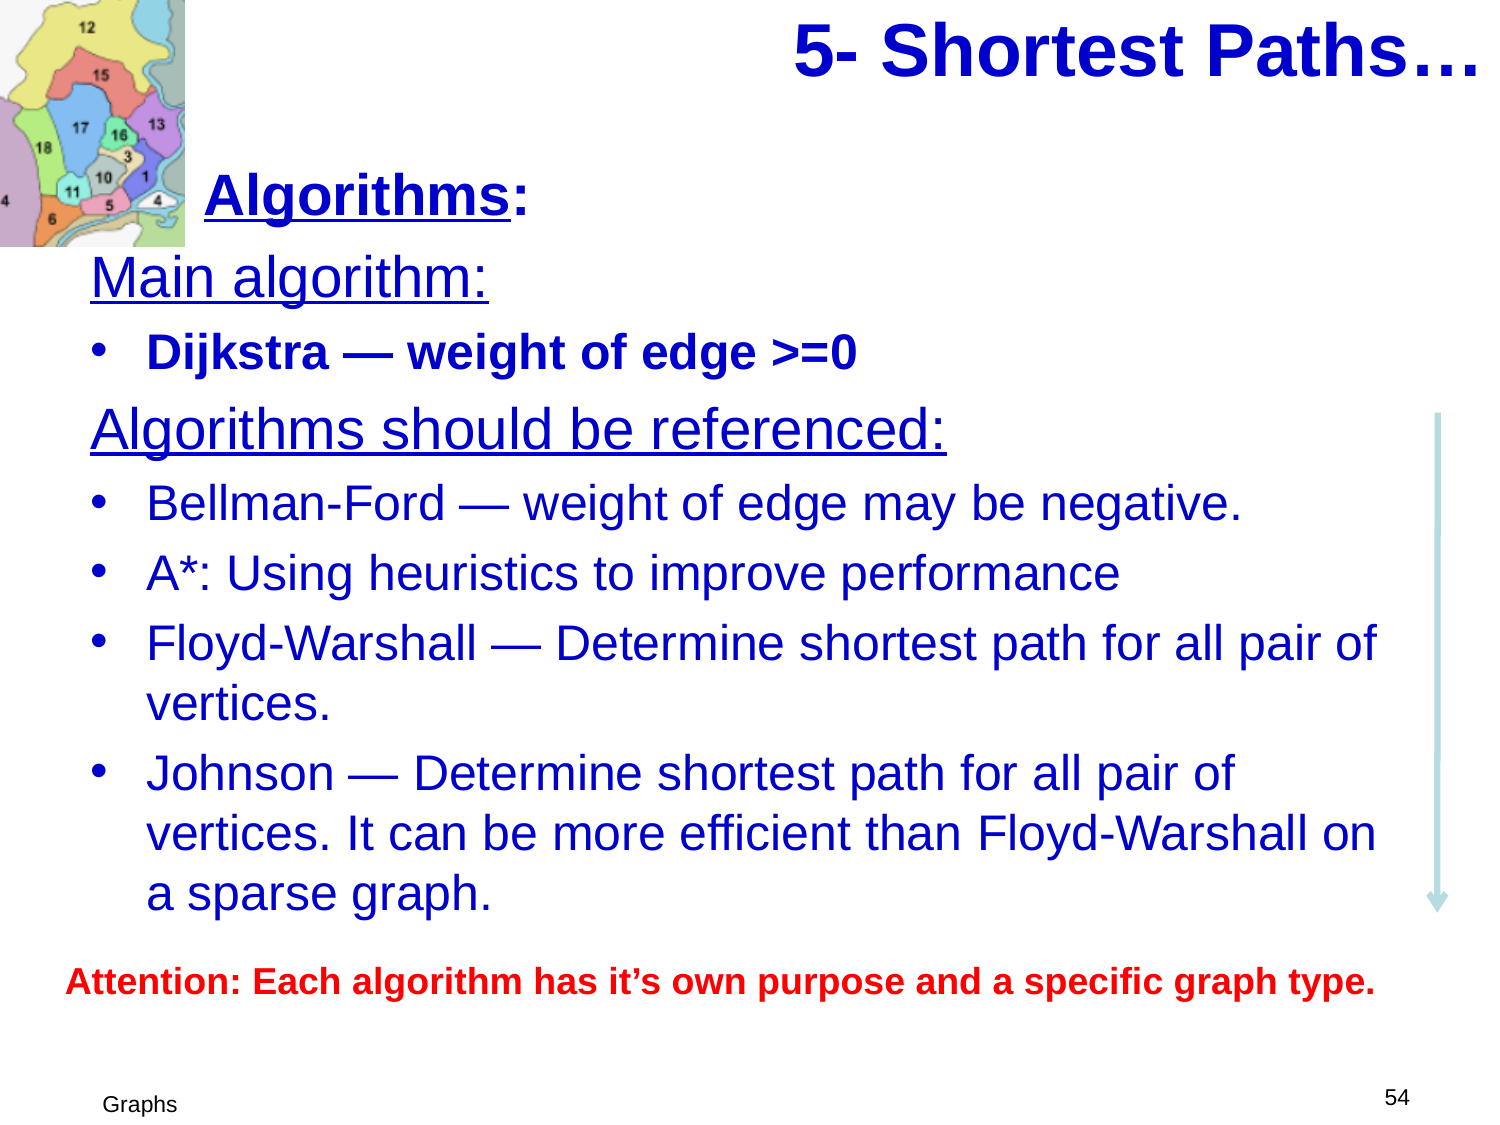

# 5- Shortest Paths…
       Algorithms:
Main algorithm:
Dijkstra — weight of edge >=0
Algorithms should be referenced:
Bellman-Ford — weight of edge may be negative.
A*: Using heuristics to improve performance
Floyd-Warshall — Determine shortest path for all pair of vertices.
Johnson — Determine shortest path for all pair of vertices. It can be more efficient than Floyd-Warshall on a sparse graph.
Attention: Each algorithm has it’s own purpose and a specific graph type.
 54